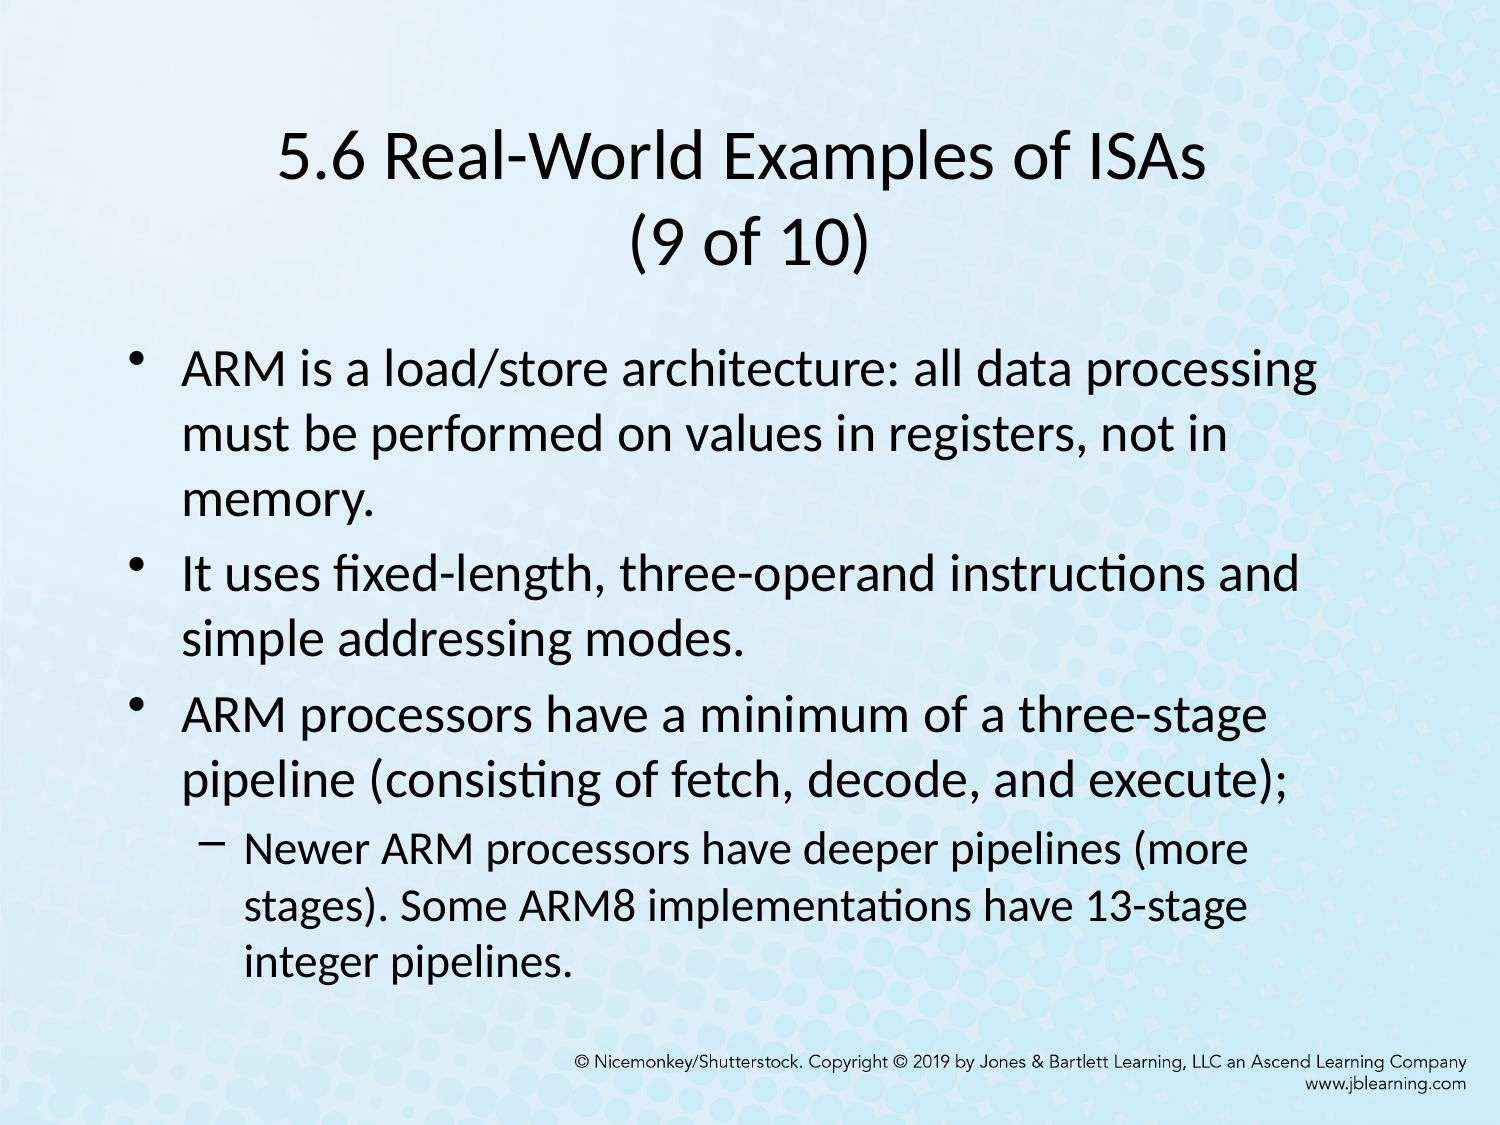

# 5.6 Real-World Examples of ISAs (9 of 10)
ARM is a load/store architecture: all data processing must be performed on values in registers, not in memory.
It uses fixed-length, three-operand instructions and simple addressing modes.
ARM processors have a minimum of a three-stage pipeline (consisting of fetch, decode, and execute);
Newer ARM processors have deeper pipelines (more stages). Some ARM8 implementations have 13-stage integer pipelines.